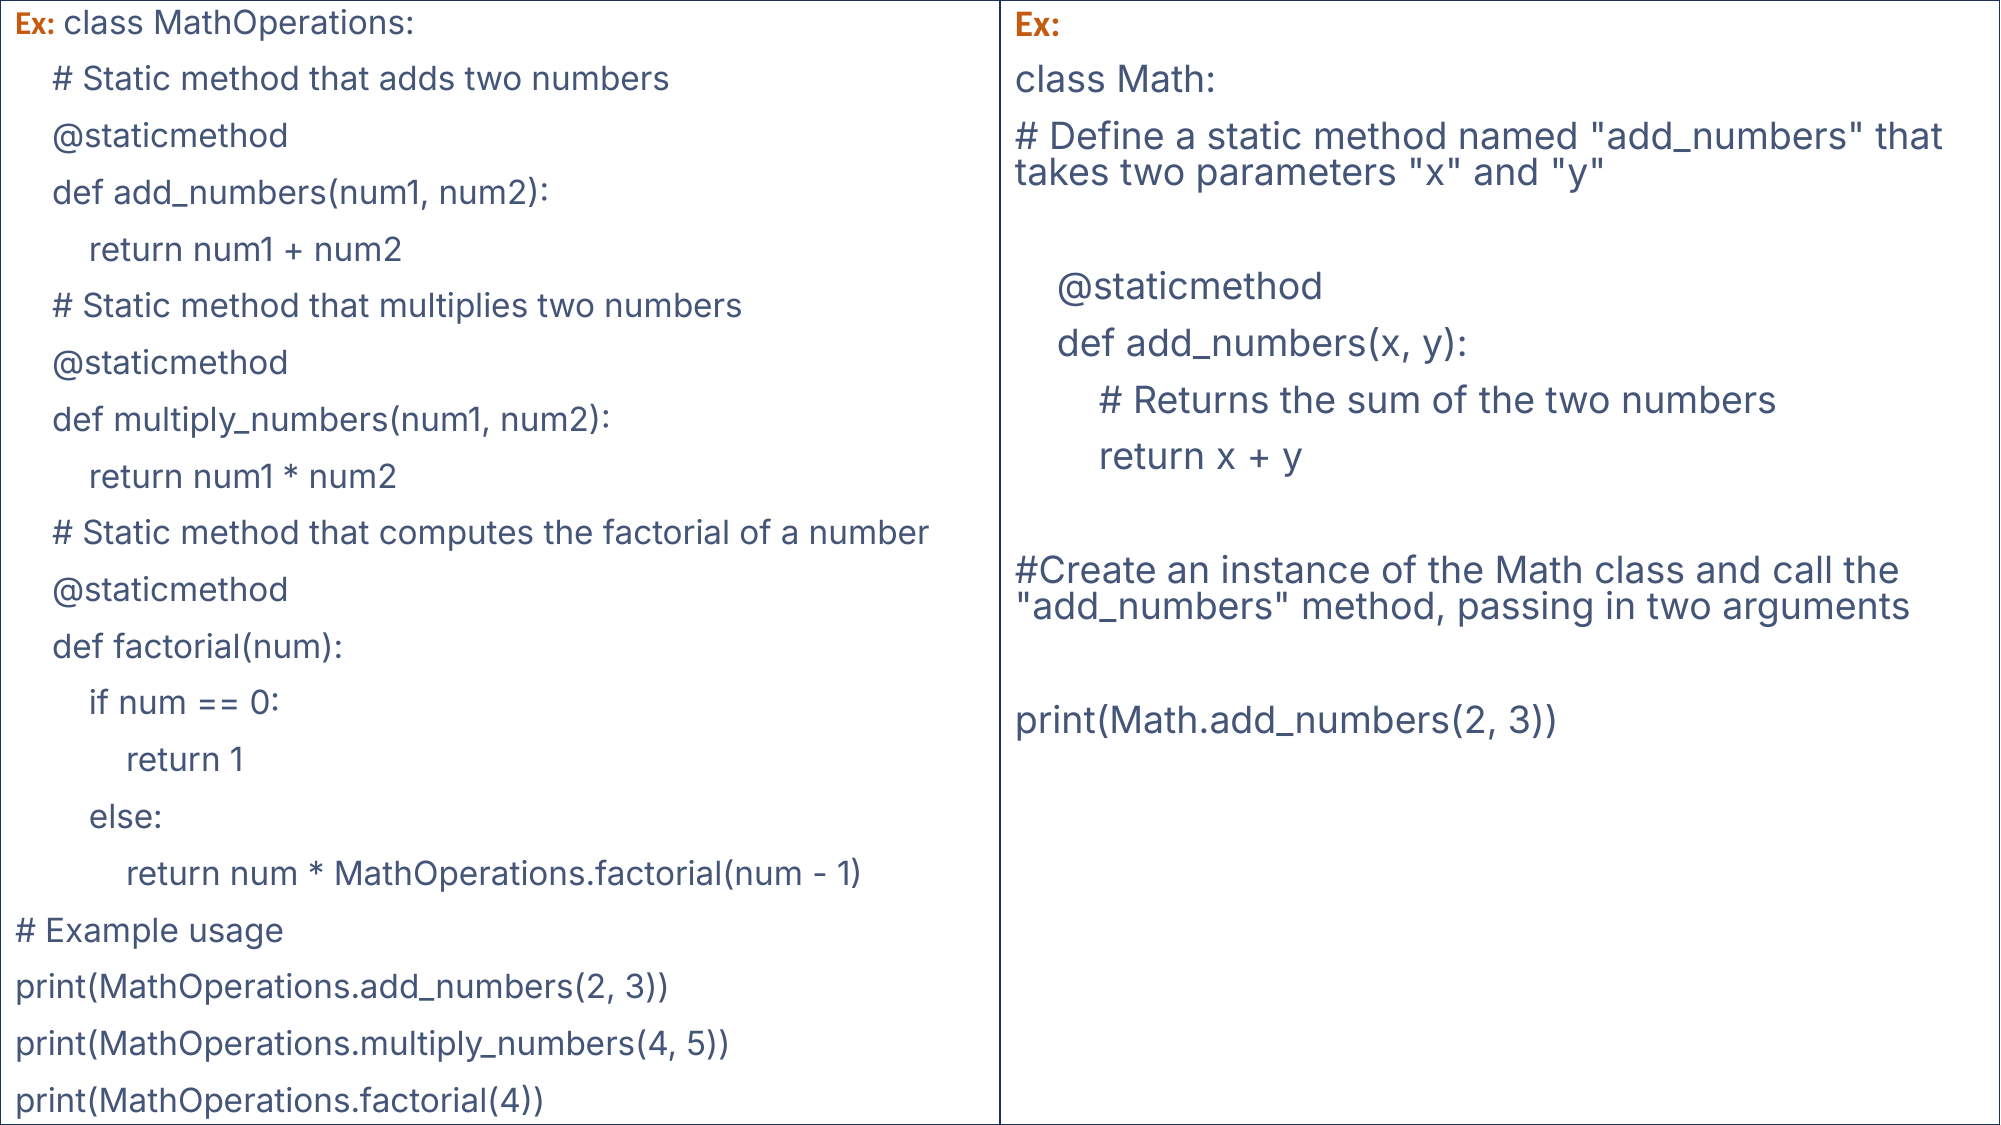

Ex:
class Math:
# Define a static method named "add_numbers" that takes two parameters "x" and "y"

    @staticmethod
    def add_numbers(x, y):
        # Returns the sum of the two numbers
        return x + y

#Create an instance of the Math class and call the "add_numbers" method, passing in two arguments

print(Math.add_numbers(2, 3))

Ex: class MathOperations:
    # Static method that adds two numbers
    @staticmethod
    def add_numbers(num1, num2):
        return num1 + num2
    # Static method that multiplies two numbers
    @staticmethod
    def multiply_numbers(num1, num2):
        return num1 * num2
    # Static method that computes the factorial of a number
    @staticmethod
    def factorial(num):
        if num == 0:
            return 1
        else:
            return num * MathOperations.factorial(num - 1)
# Example usage
print(MathOperations.add_numbers(2, 3))
print(MathOperations.multiply_numbers(4, 5))
print(MathOperations.factorial(4))